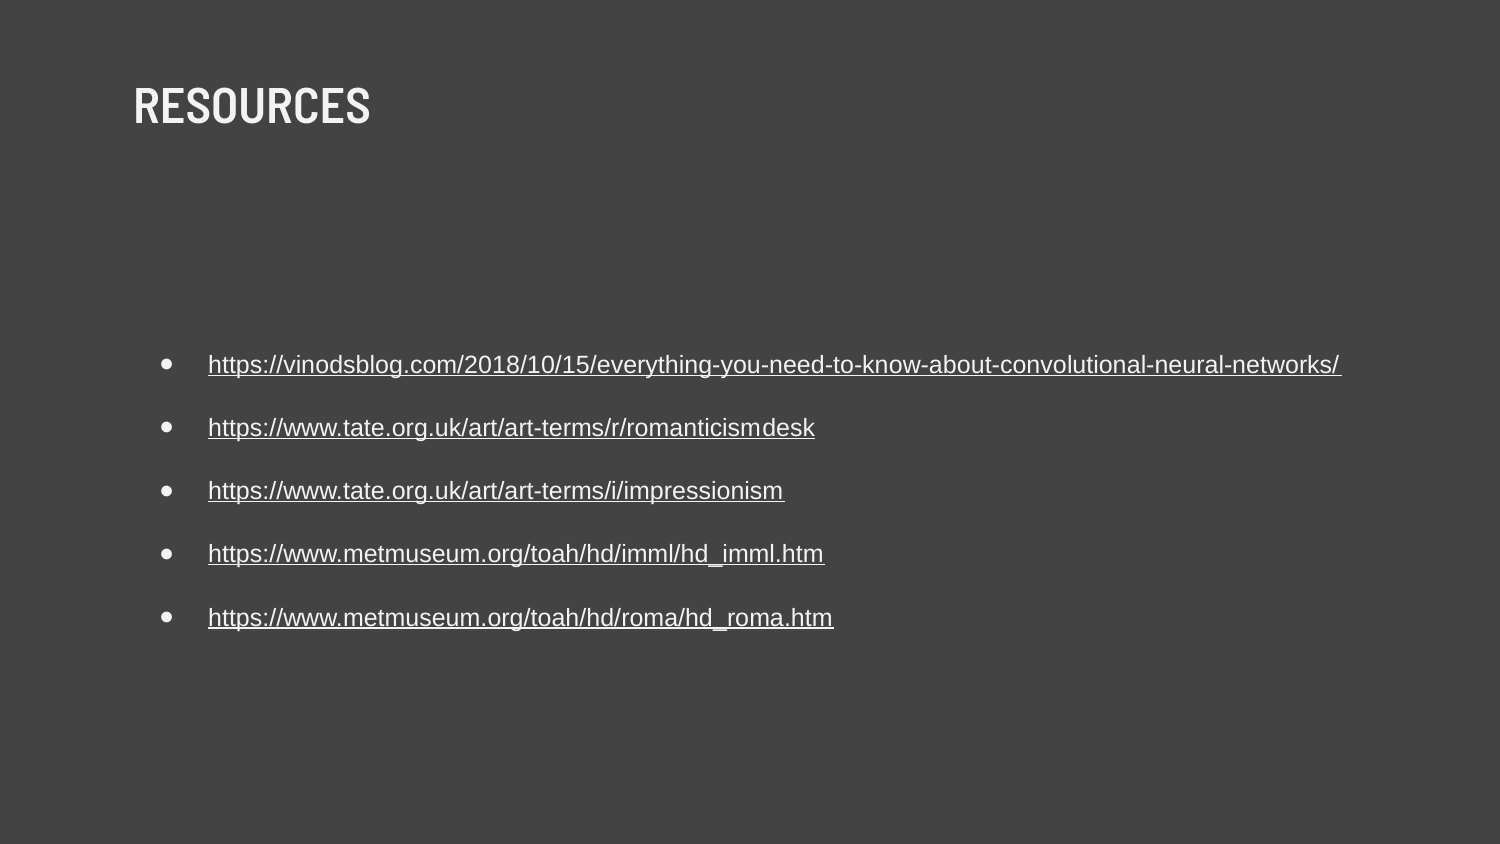

# RESOURCES
https://vinodsblog.com/2018/10/15/everything-you-need-to-know-about-convolutional-neural-networks/
https://www.tate.org.uk/art/art-terms/r/romanticismdesk
https://www.tate.org.uk/art/art-terms/i/impressionism
https://www.metmuseum.org/toah/hd/imml/hd_imml.htm
https://www.metmuseum.org/toah/hd/roma/hd_roma.htm